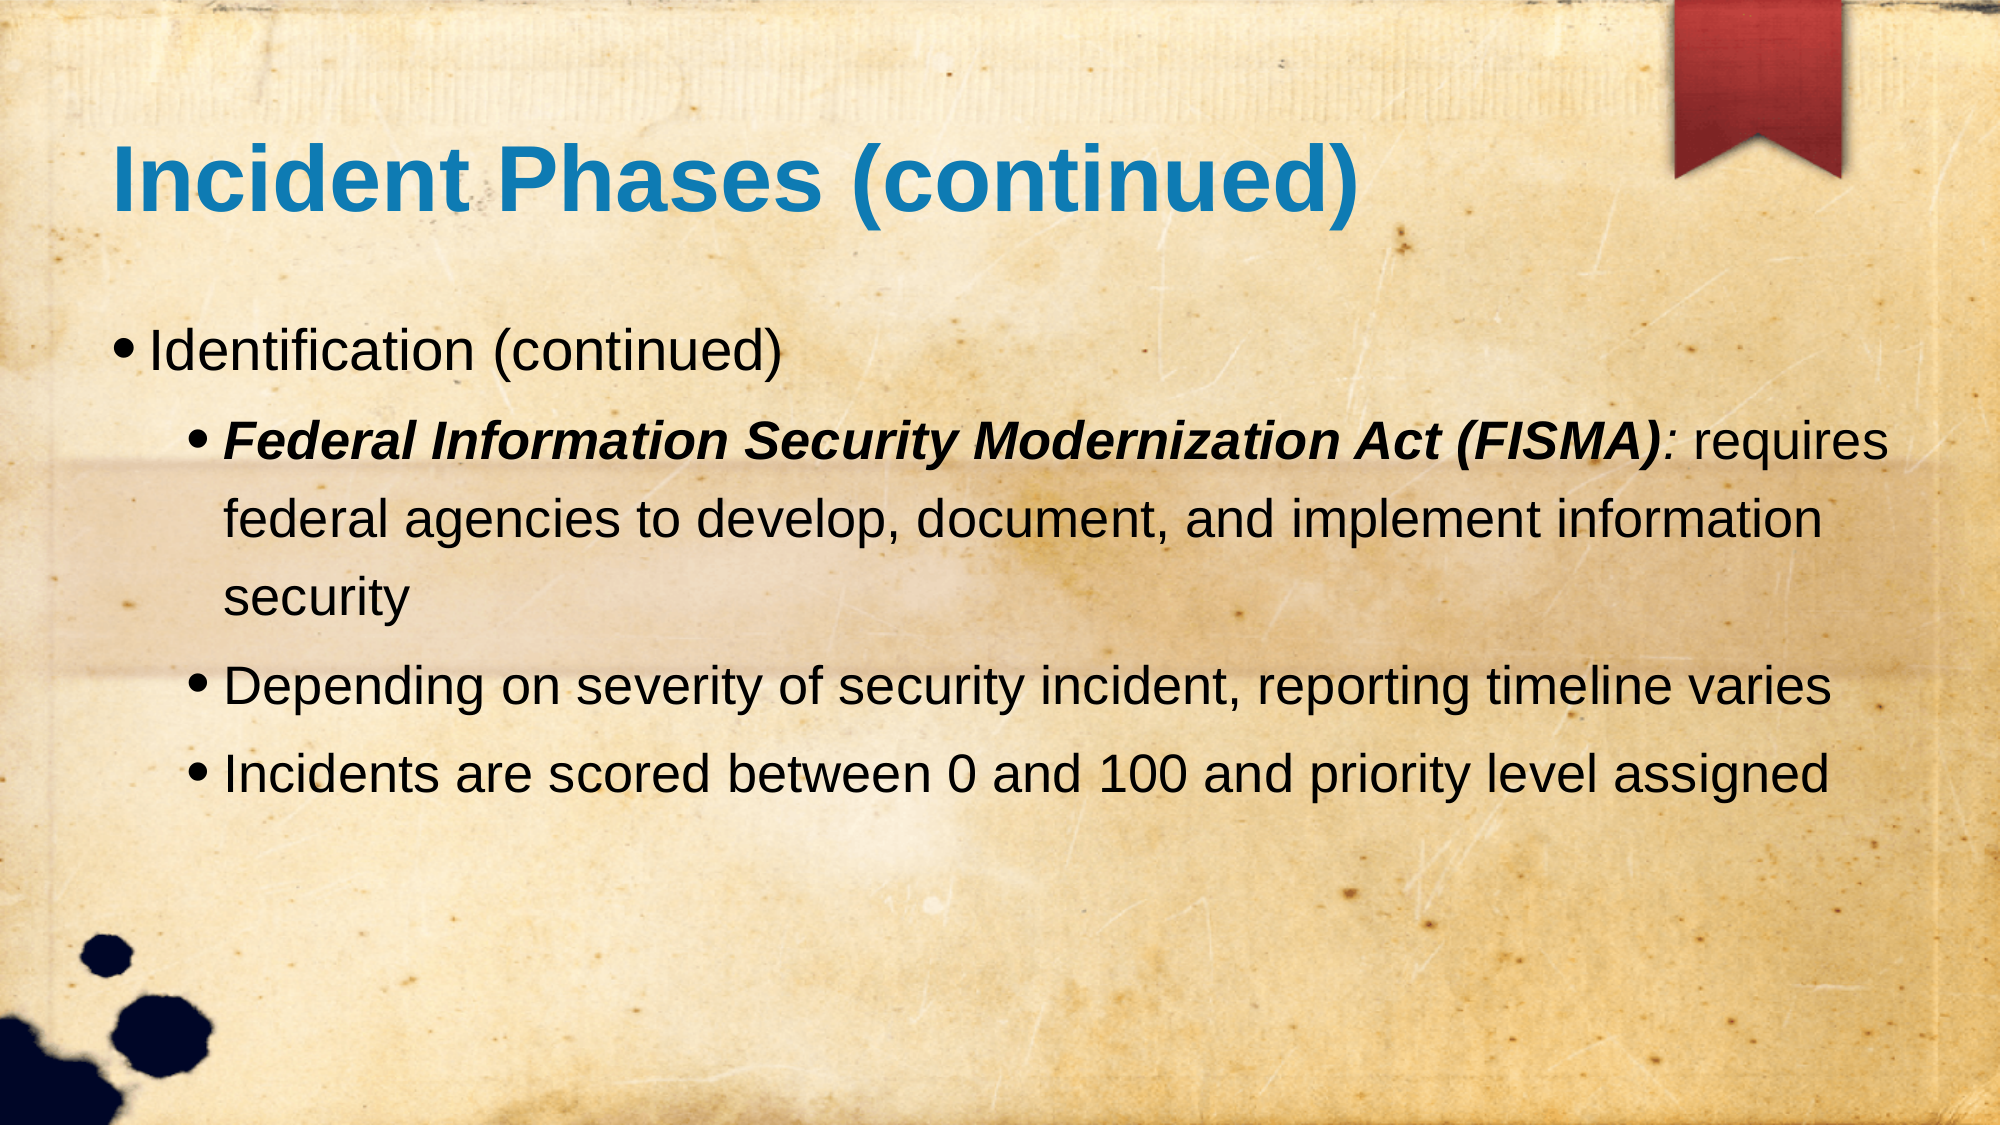

Incident Phases (continued)
Identification (continued)
Federal Information Security Modernization Act (FISMA): requires federal agencies to develop, document, and implement information security
Depending on severity of security incident, reporting timeline varies
Incidents are scored between 0 and 100 and priority level assigned